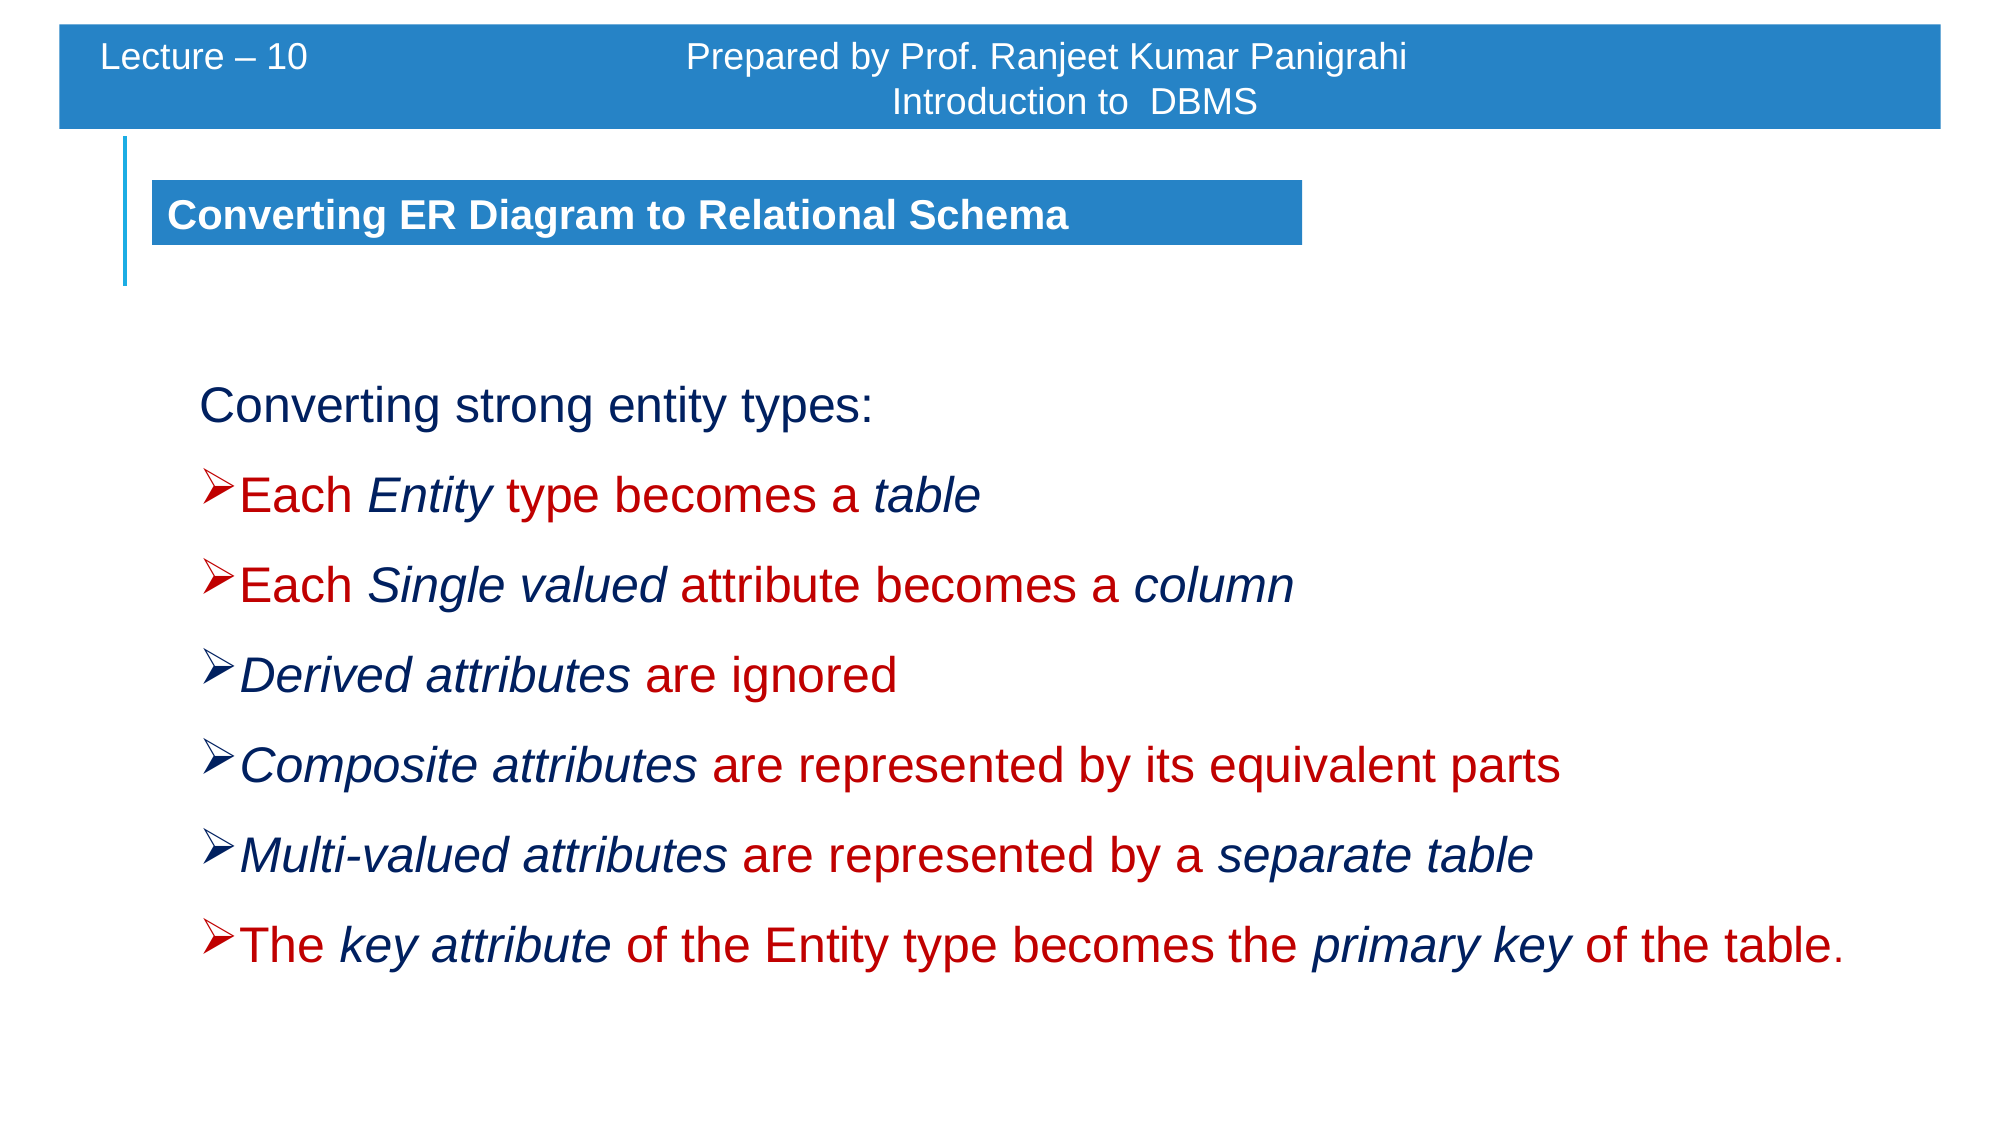

Lecture – 10 		             Prepared by Prof. Ranjeet Kumar Panigrahi					Introduction to  DBMS
Converting ER Diagram to Relational Schema
Converting strong entity types:
Each Entity type becomes a table
Each Single valued attribute becomes a column
Derived attributes are ignored
Composite attributes are represented by its equivalent parts
Multi-valued attributes are represented by a separate table
The key attribute of the Entity type becomes the primary key of the table.